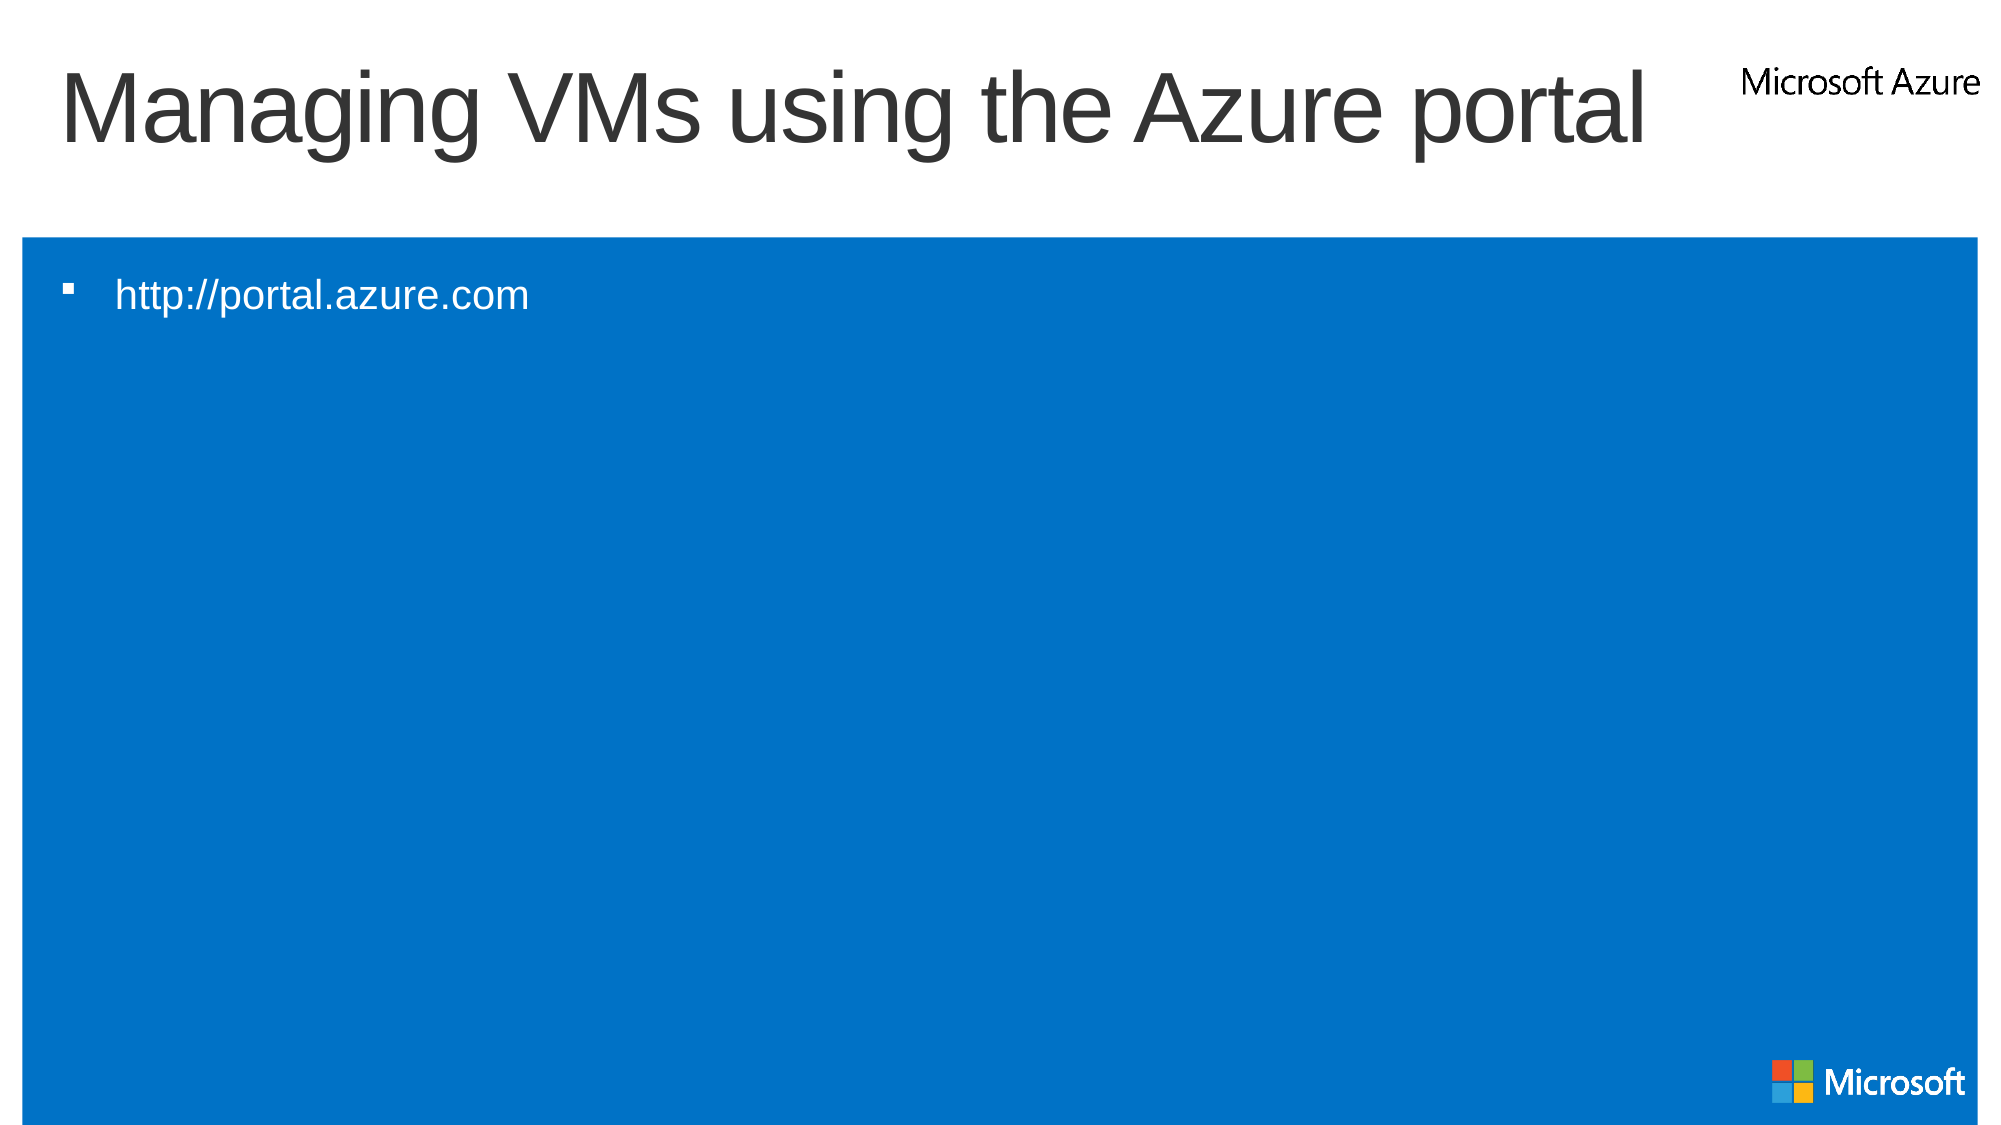

# Managing VMs using the Azure portal
http://portal.azure.com